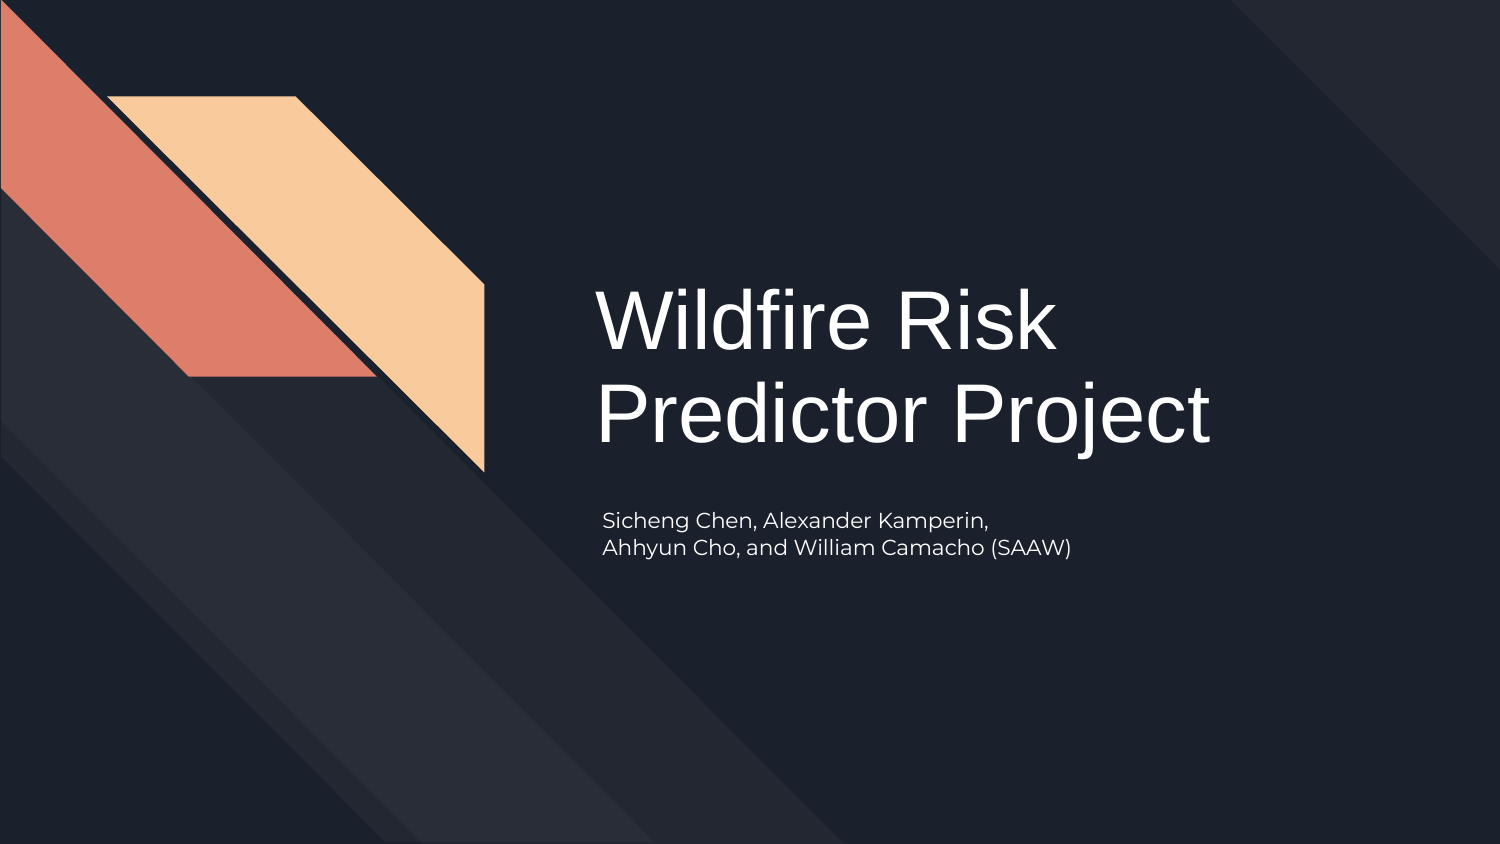

# Wildfire Risk Predictor Project
Sicheng Chen, Alexander Kamperin,
Ahhyun Cho, and William Camacho (SAAW)